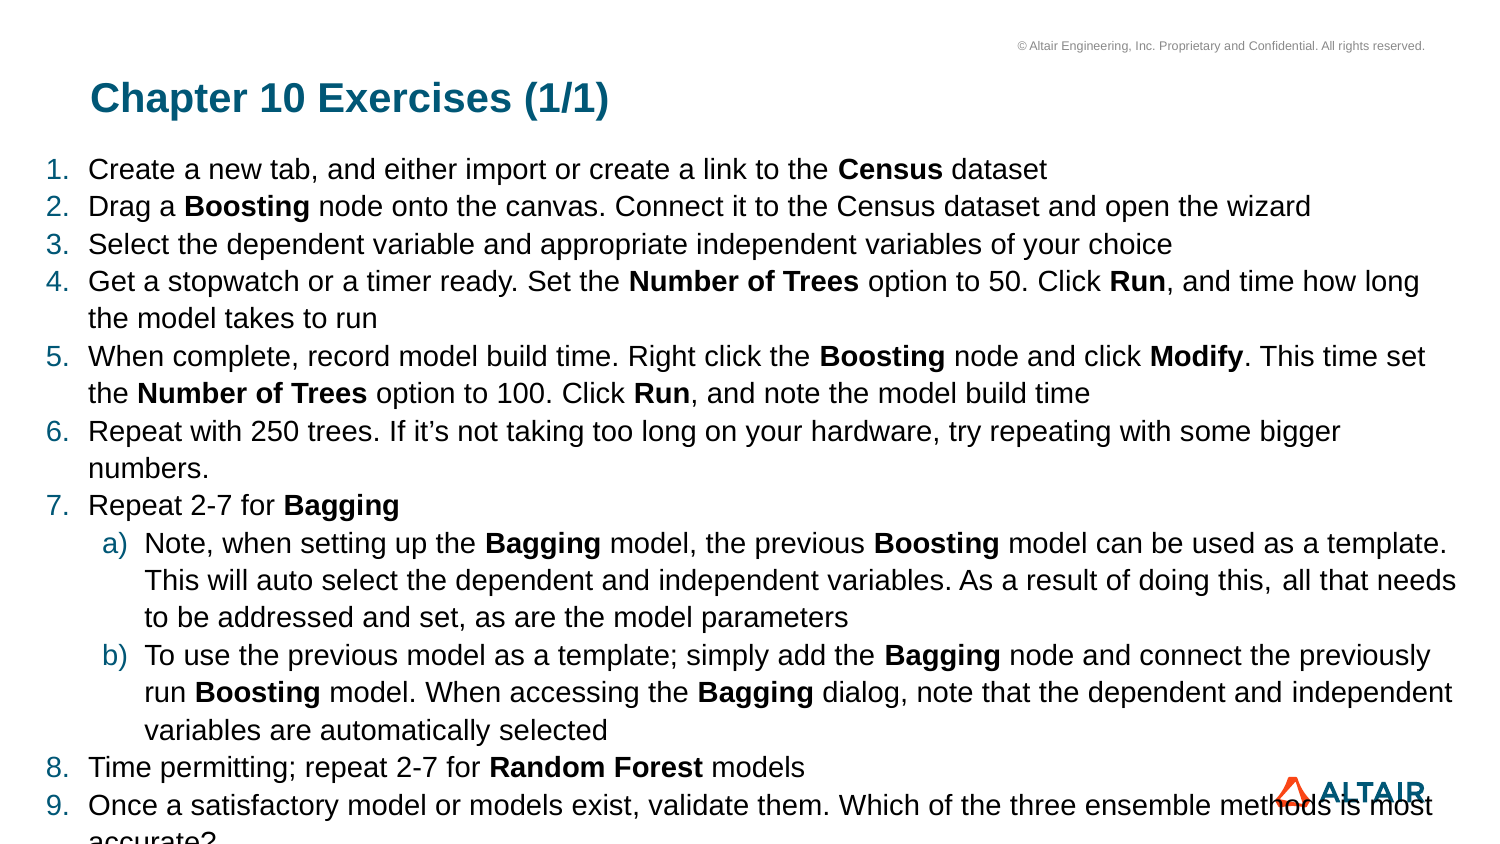

# Chapter 10 Exercises (1/1)

Create a new tab, and either import or create a link to the Census dataset
Drag a Boosting node onto the canvas. Connect it to the Census dataset and open the wizard
Select the dependent variable and appropriate independent variables of your choice
Get a stopwatch or a timer ready. Set the Number of Trees option to 50. Click Run, and time how long the model takes to run
When complete, record model build time. Right click the Boosting node and click Modify. This time set the Number of Trees option to 100. Click Run, and note the model build time
Repeat with 250 trees. If it’s not taking too long on your hardware, try repeating with some bigger numbers.
Repeat 2-7 for Bagging
Note, when setting up the Bagging model, the previous Boosting model can be used as a template. This will auto select the dependent and independent variables. As a result of doing this, all that needs to be addressed and set, as are the model parameters
To use the previous model as a template; simply add the Bagging node and connect the previously run Boosting model. When accessing the Bagging dialog, note that the dependent and independent variables are automatically selected
Time permitting; repeat 2-7 for Random Forest models
Once a satisfactory model or models exist, validate them. Which of the three ensemble methods is most accurate?